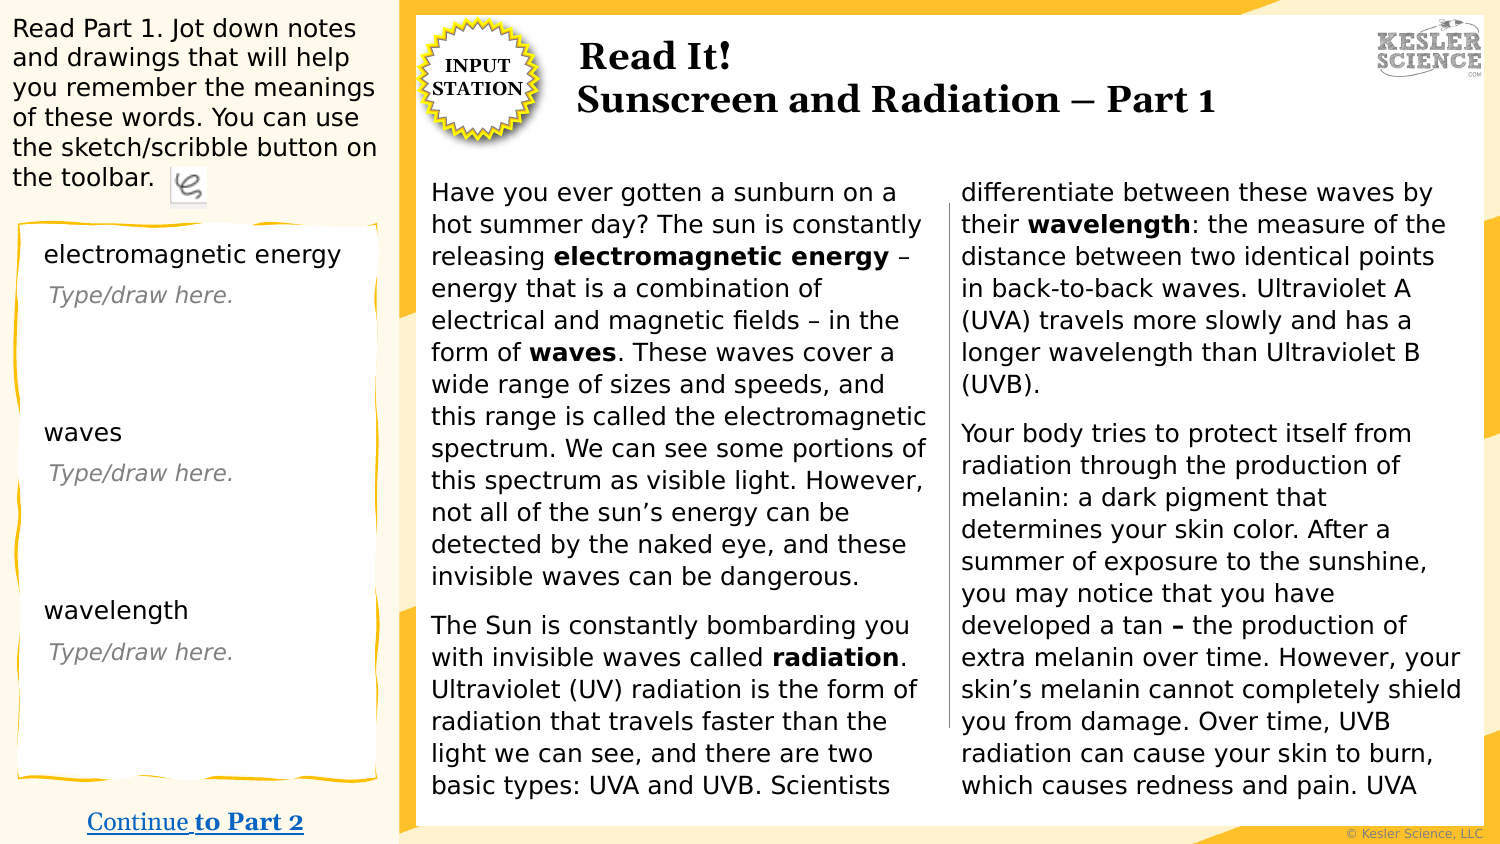

Type/draw here.
Type/draw here.
Type/draw here.
Continue to Part 2